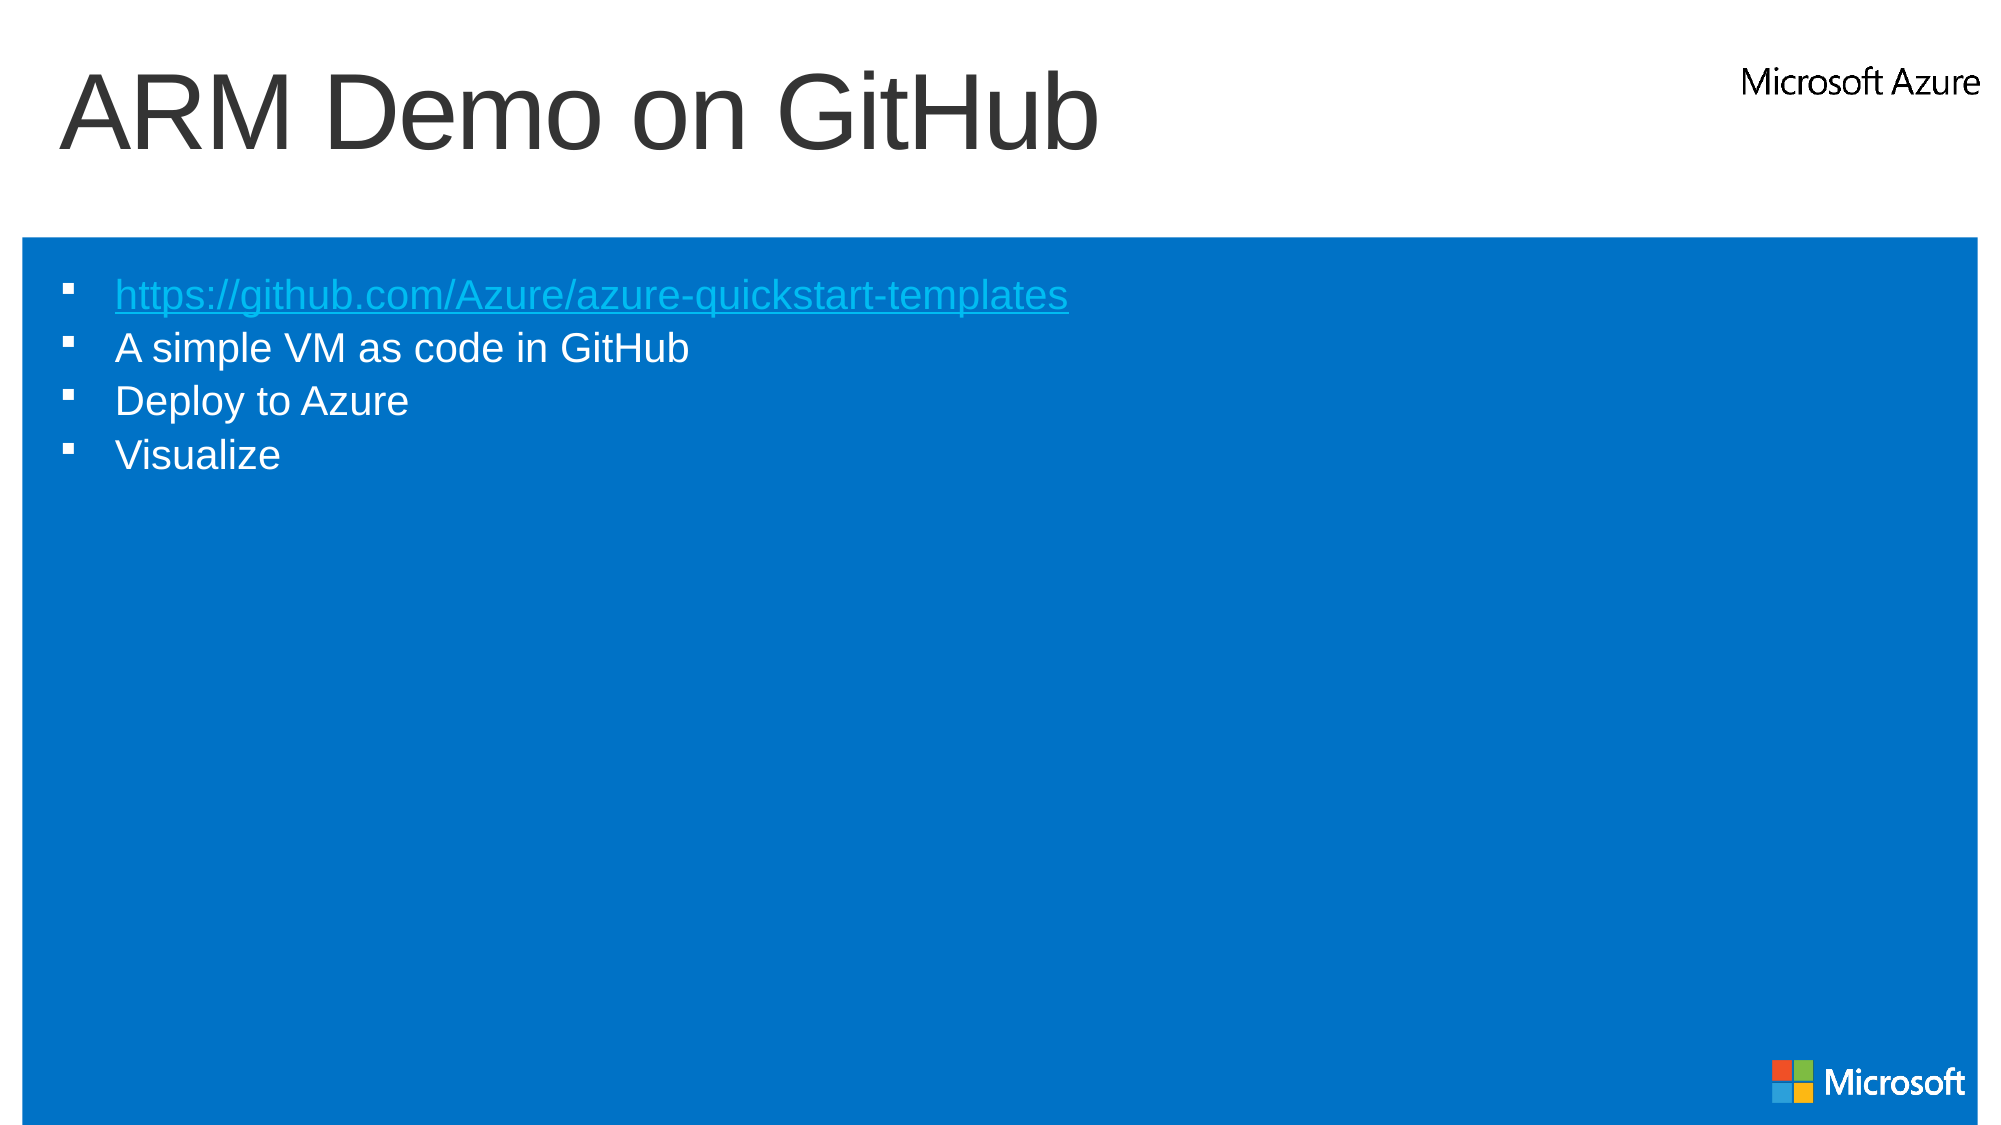

# ARM Demo on GitHub
https://github.com/Azure/azure-quickstart-templates
A simple VM as code in GitHub
Deploy to Azure
Visualize